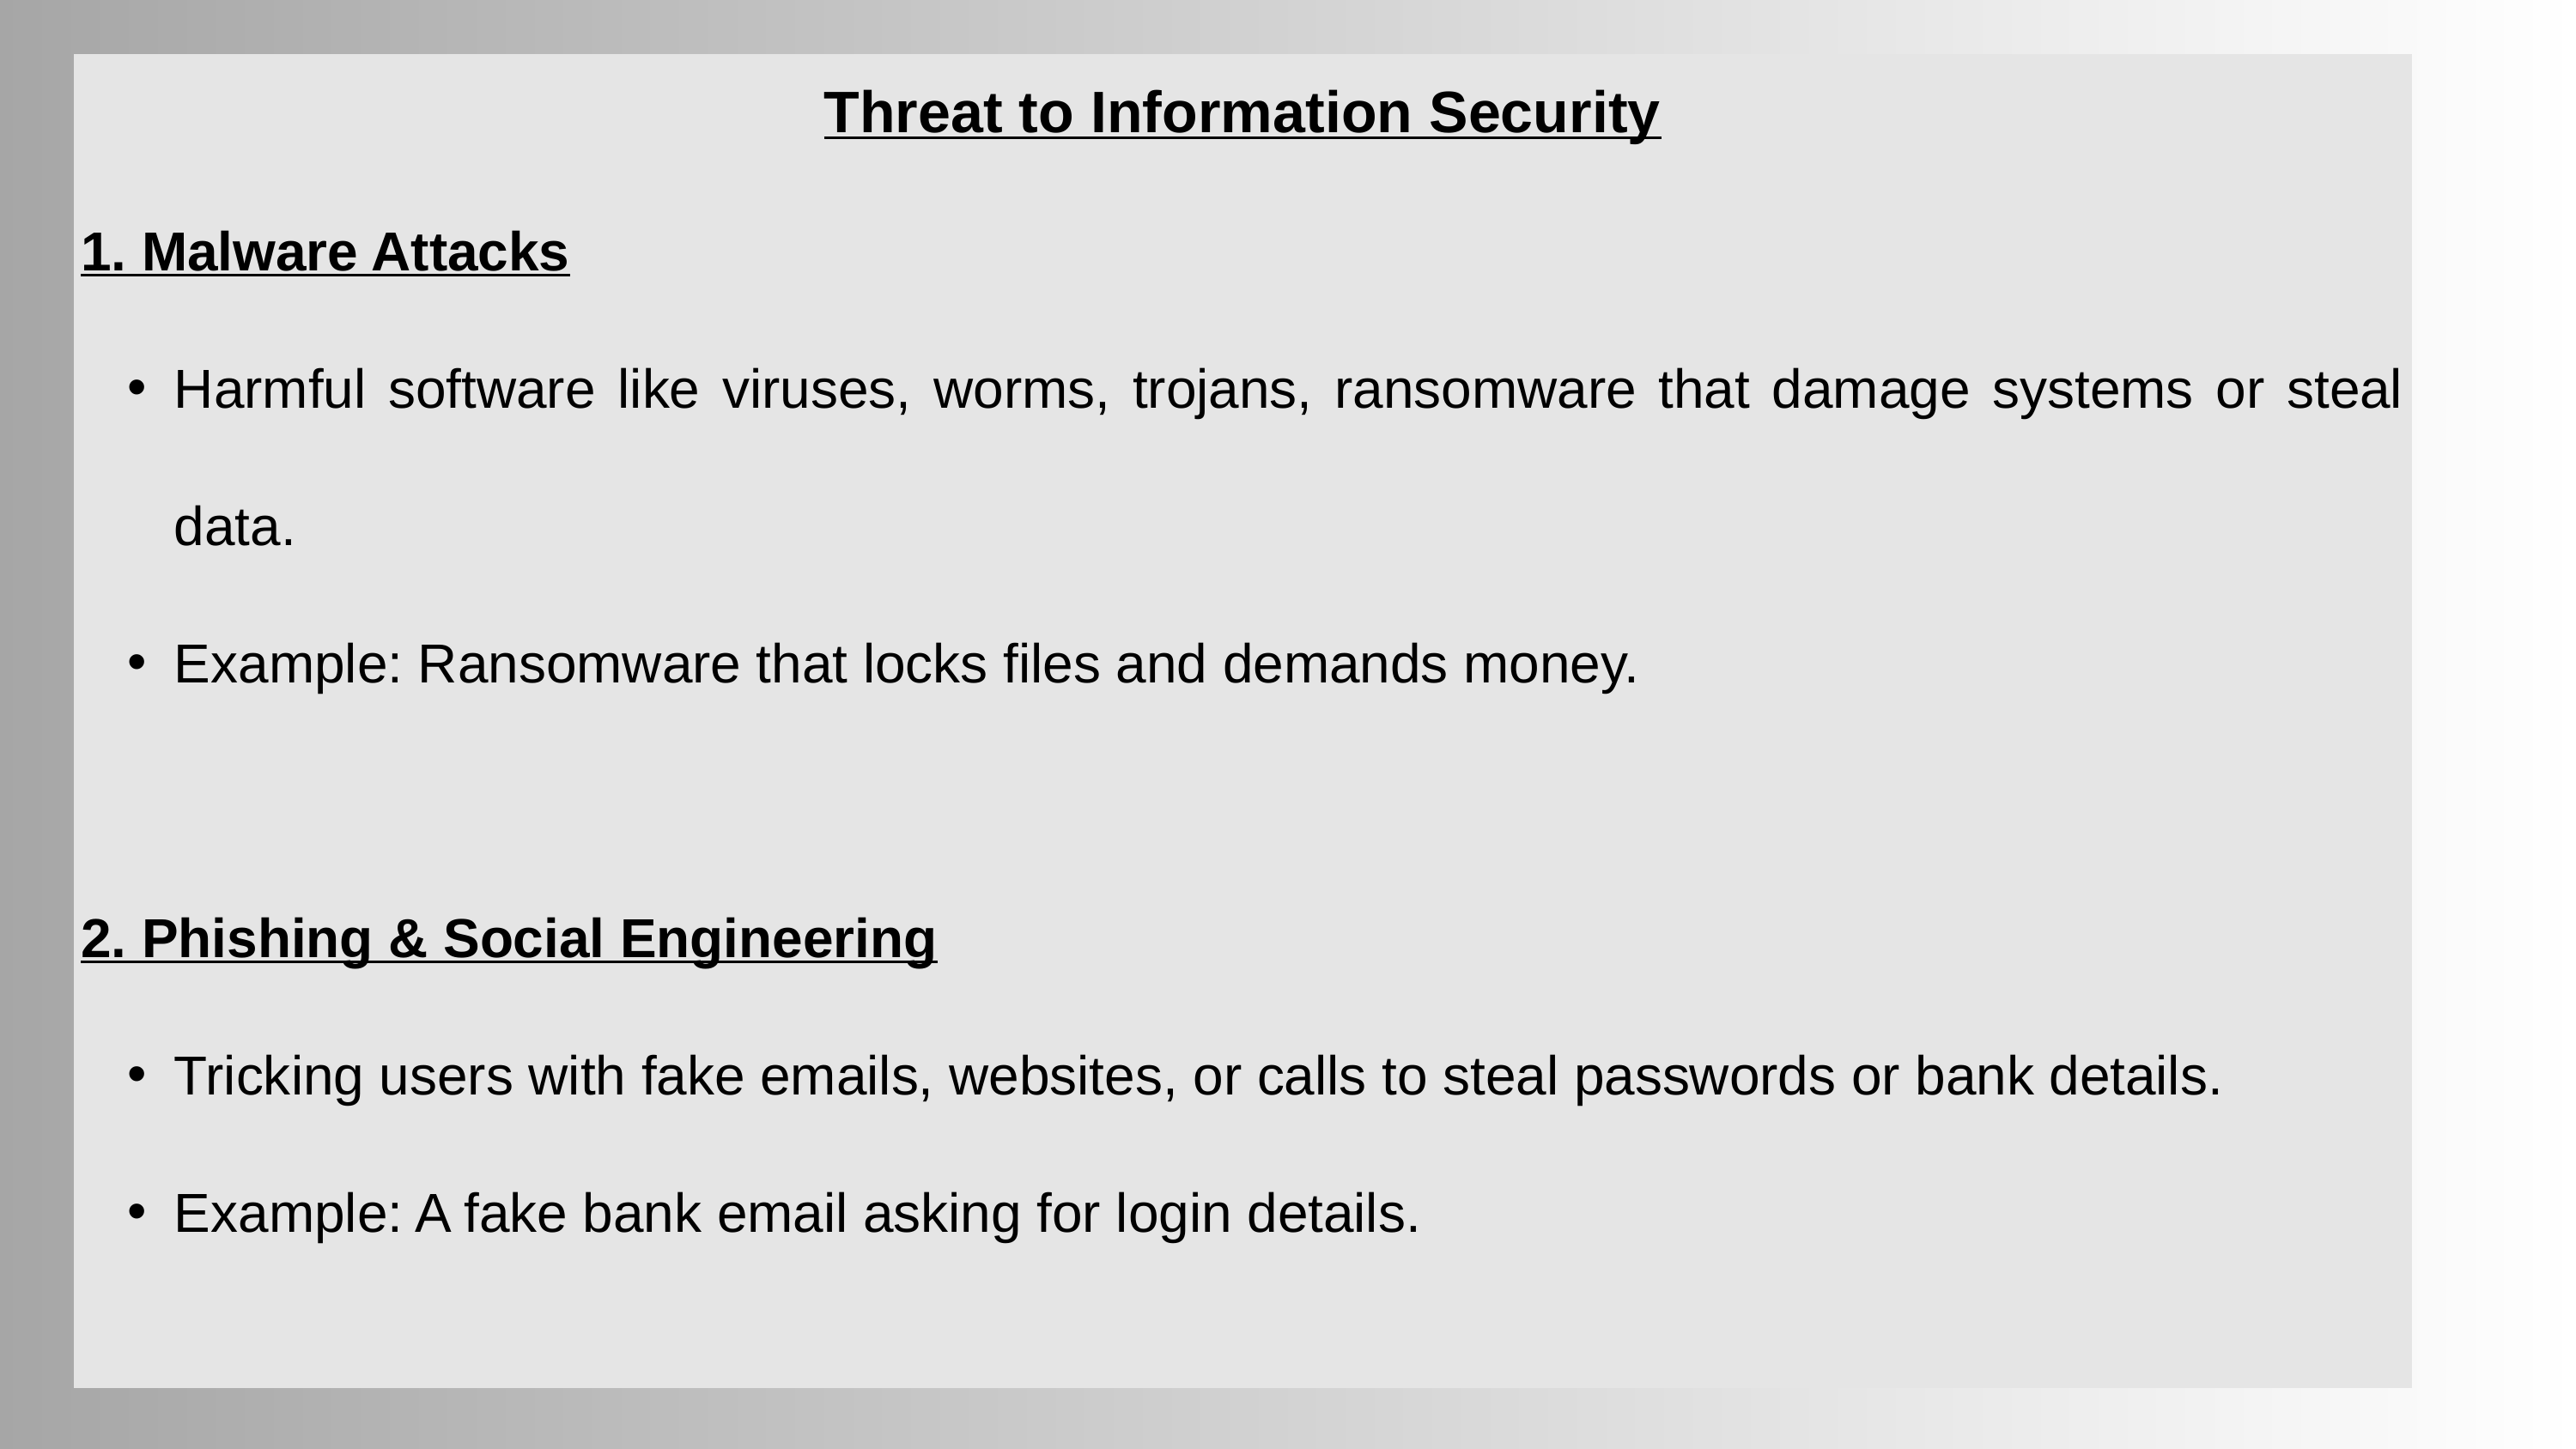

Threat to Information Security
1. Malware Attacks
Harmful software like viruses, worms, trojans, ransomware that damage systems or steal data.
Example: Ransomware that locks files and demands money.

2. Phishing & Social Engineering
Tricking users with fake emails, websites, or calls to steal passwords or bank details.
Example: A fake bank email asking for login details.